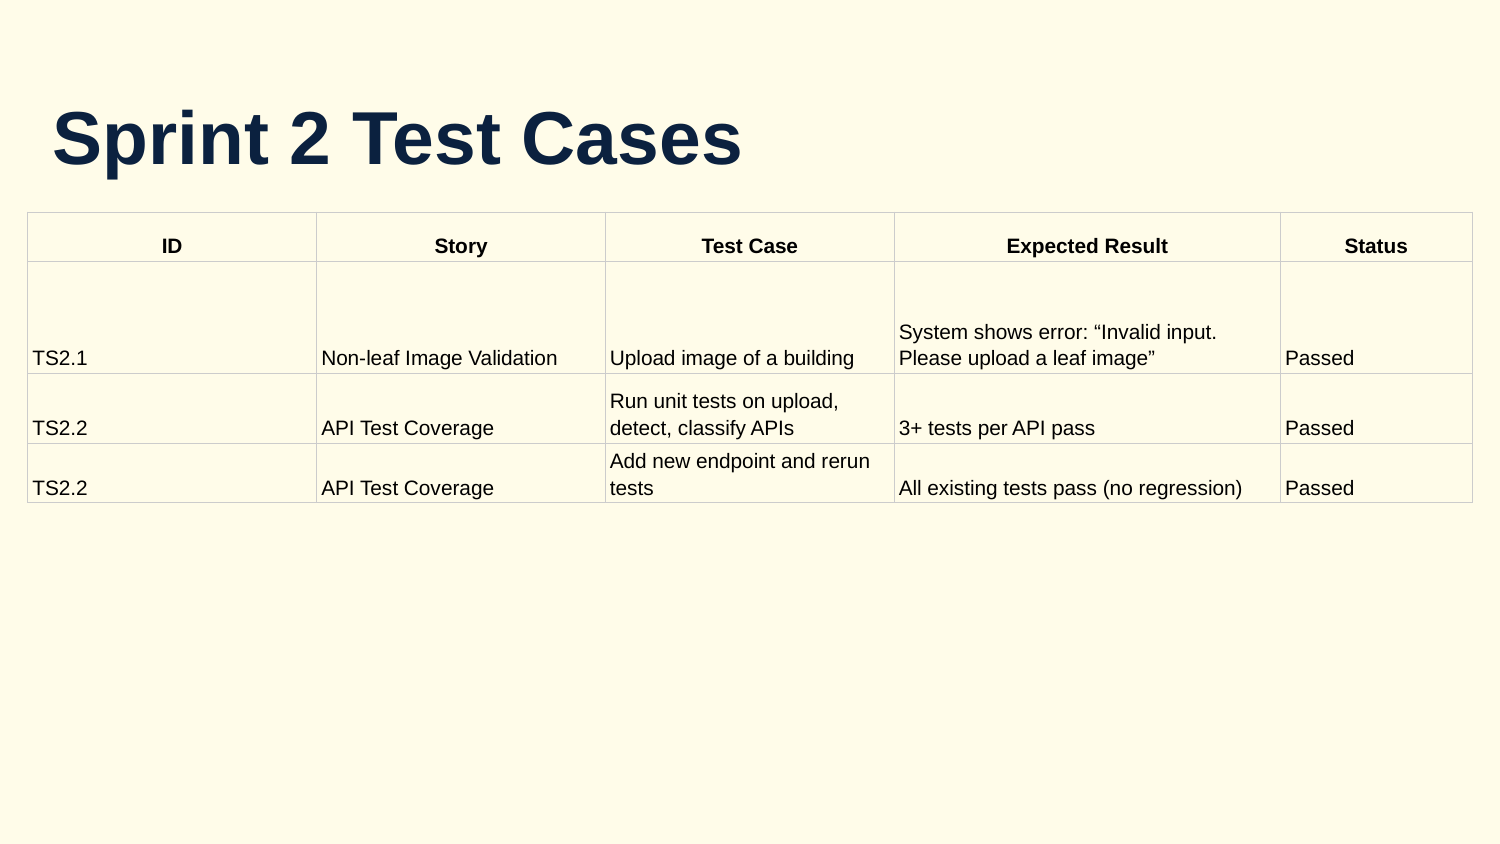

Sprint 2 Test Cases
| ID | Story | Test Case | Expected Result | Status |
| --- | --- | --- | --- | --- |
| TS2.1 | Non-leaf Image Validation | Upload image of a building | System shows error: “Invalid input. Please upload a leaf image” | Passed |
| TS2.2 | API Test Coverage | Run unit tests on upload, detect, classify APIs | 3+ tests per API pass | Passed |
| TS2.2 | API Test Coverage | Add new endpoint and rerun tests | All existing tests pass (no regression) | Passed |